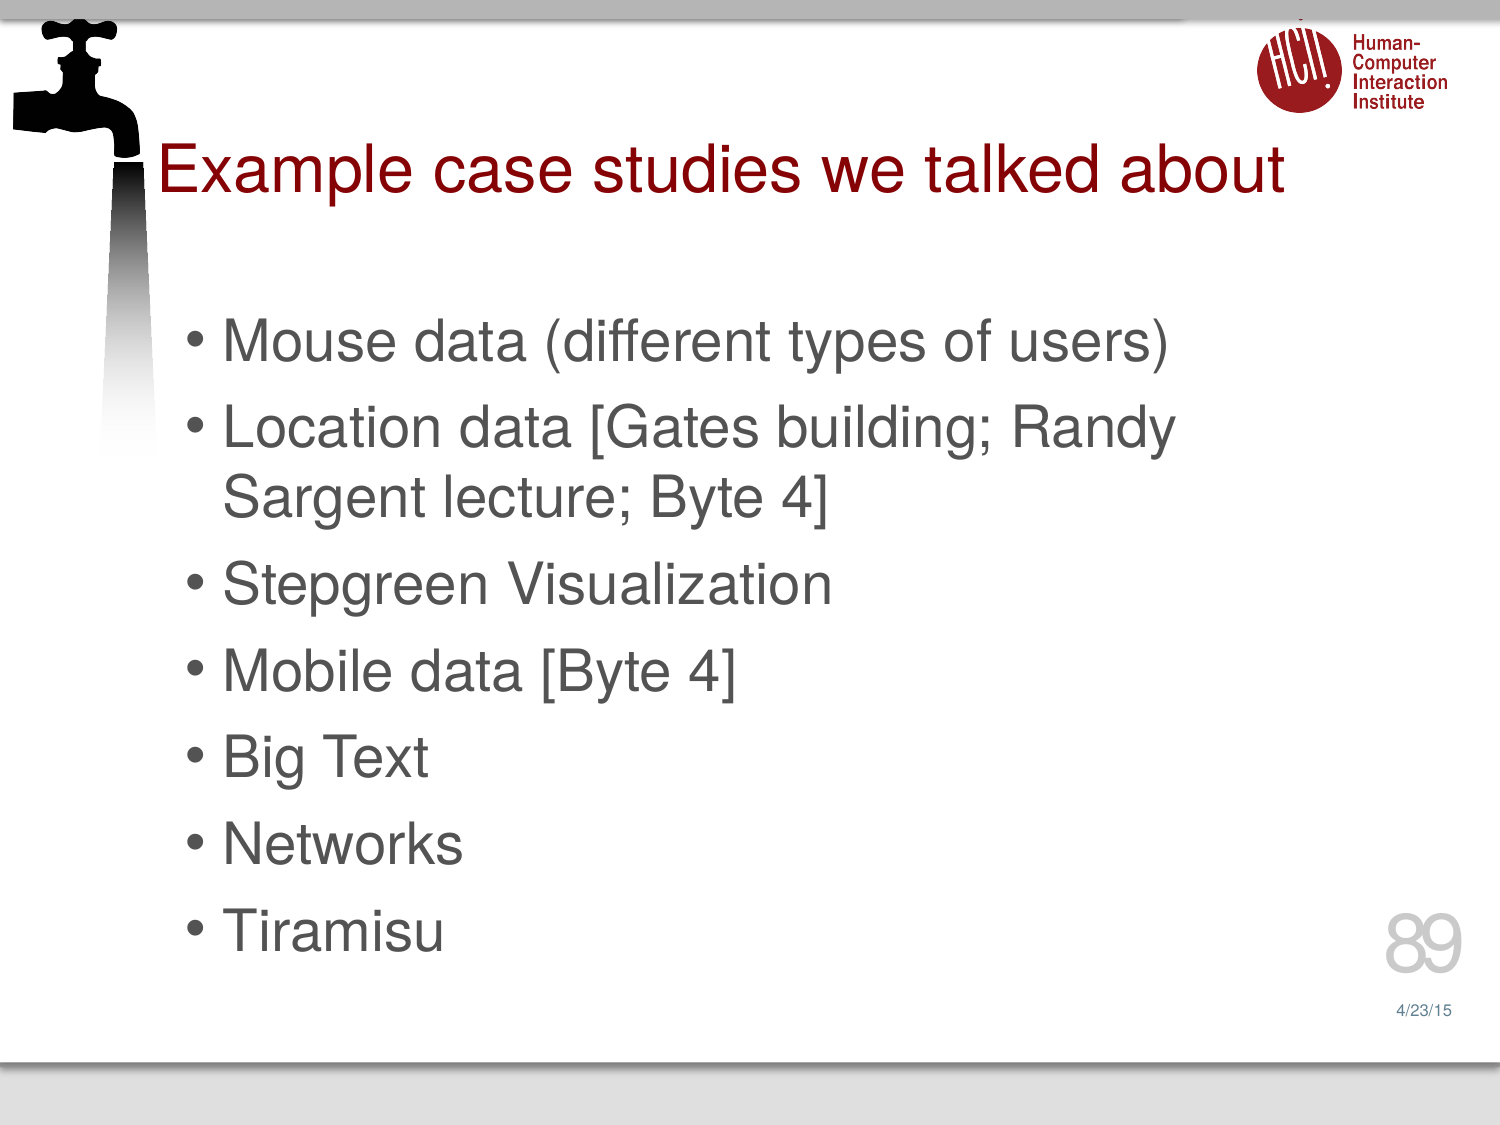

# Example case studies we talked about
Mouse data (different types of users)
Location data [Gates building; Randy Sargent lecture; Byte 4]
Stepgreen Visualization
Mobile data [Byte 4]
Big Text
Networks
Tiramisu
89
4/23/15